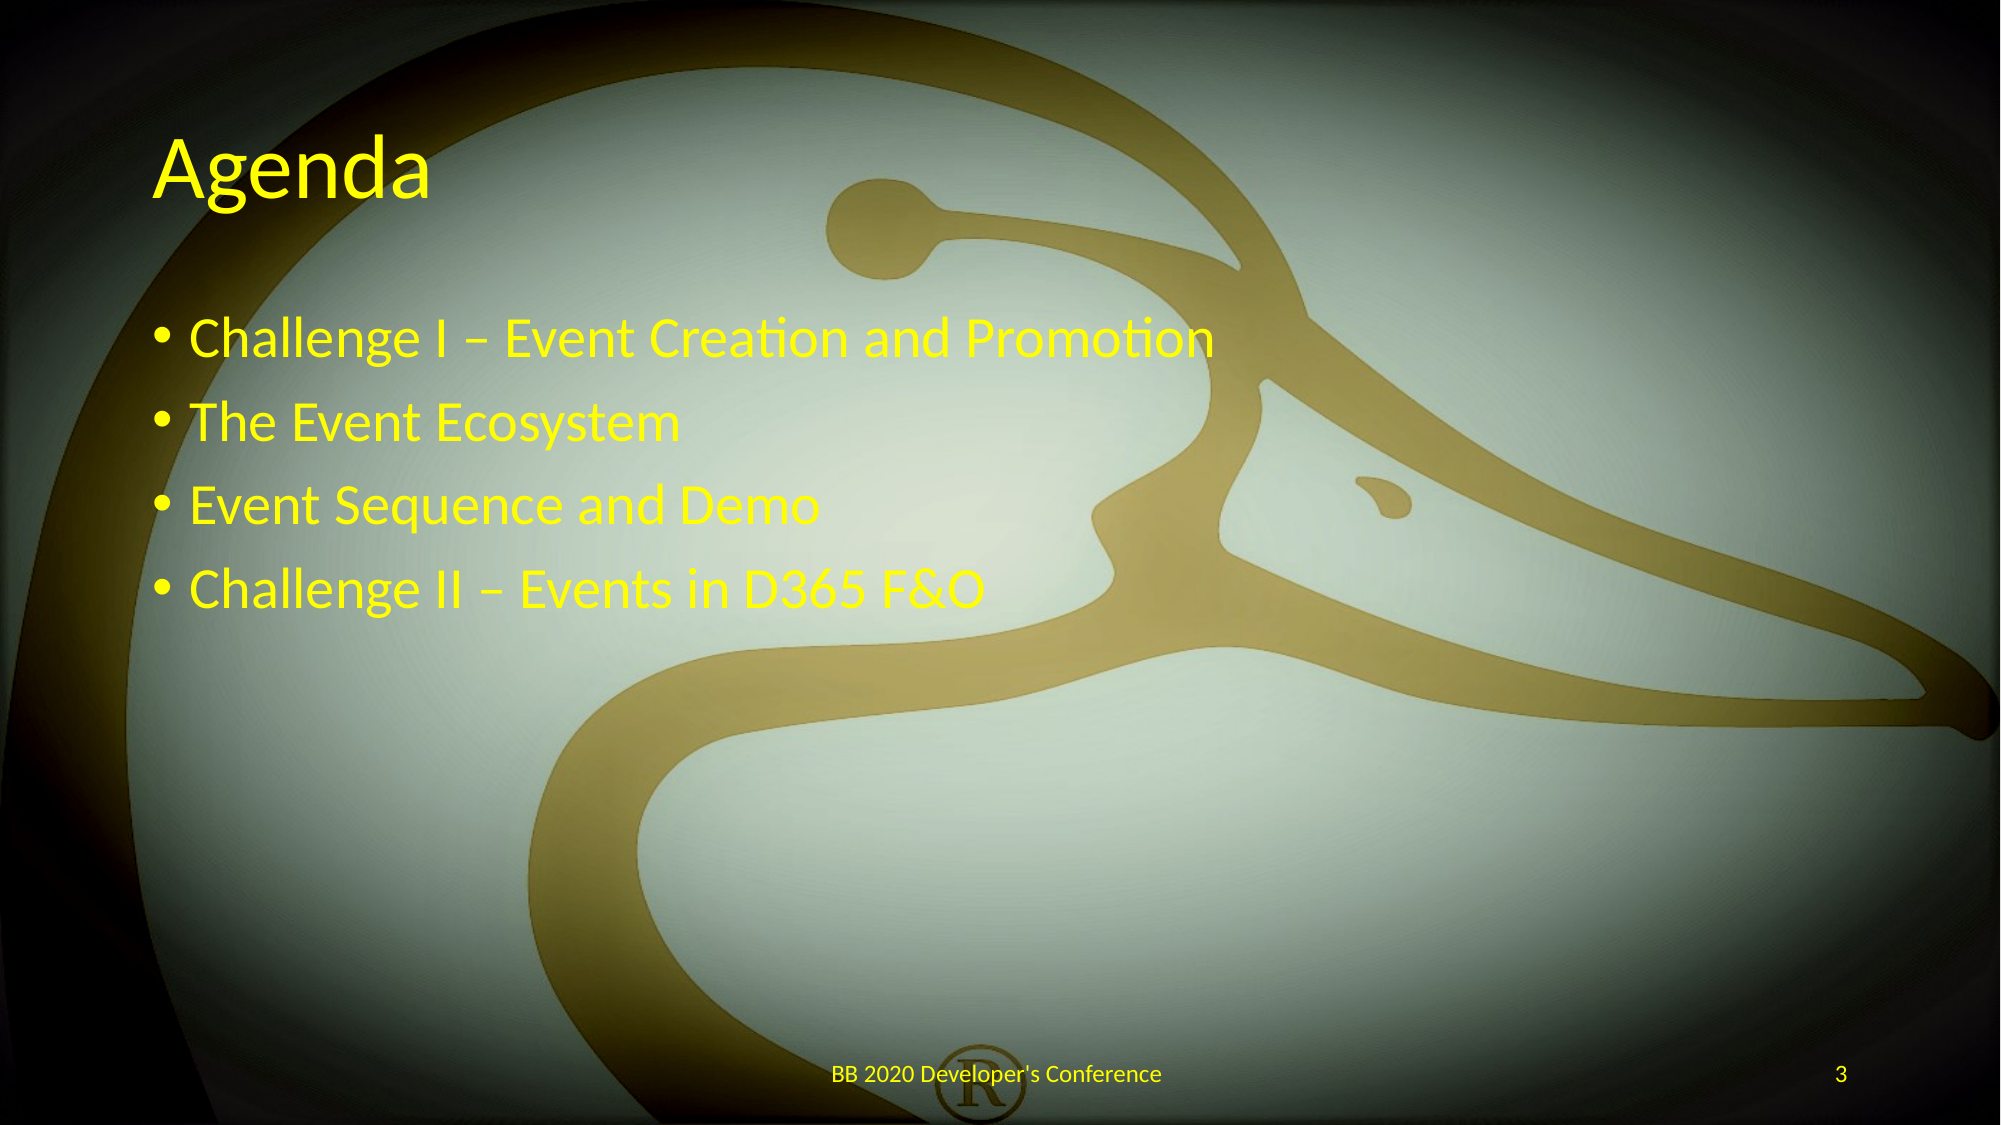

# Agenda
Challenge I – Event Creation and Promotion
The Event Ecosystem
Event Sequence and Demo
Challenge II – Events in D365 F&O

BB 2020 Developer's Conference
3